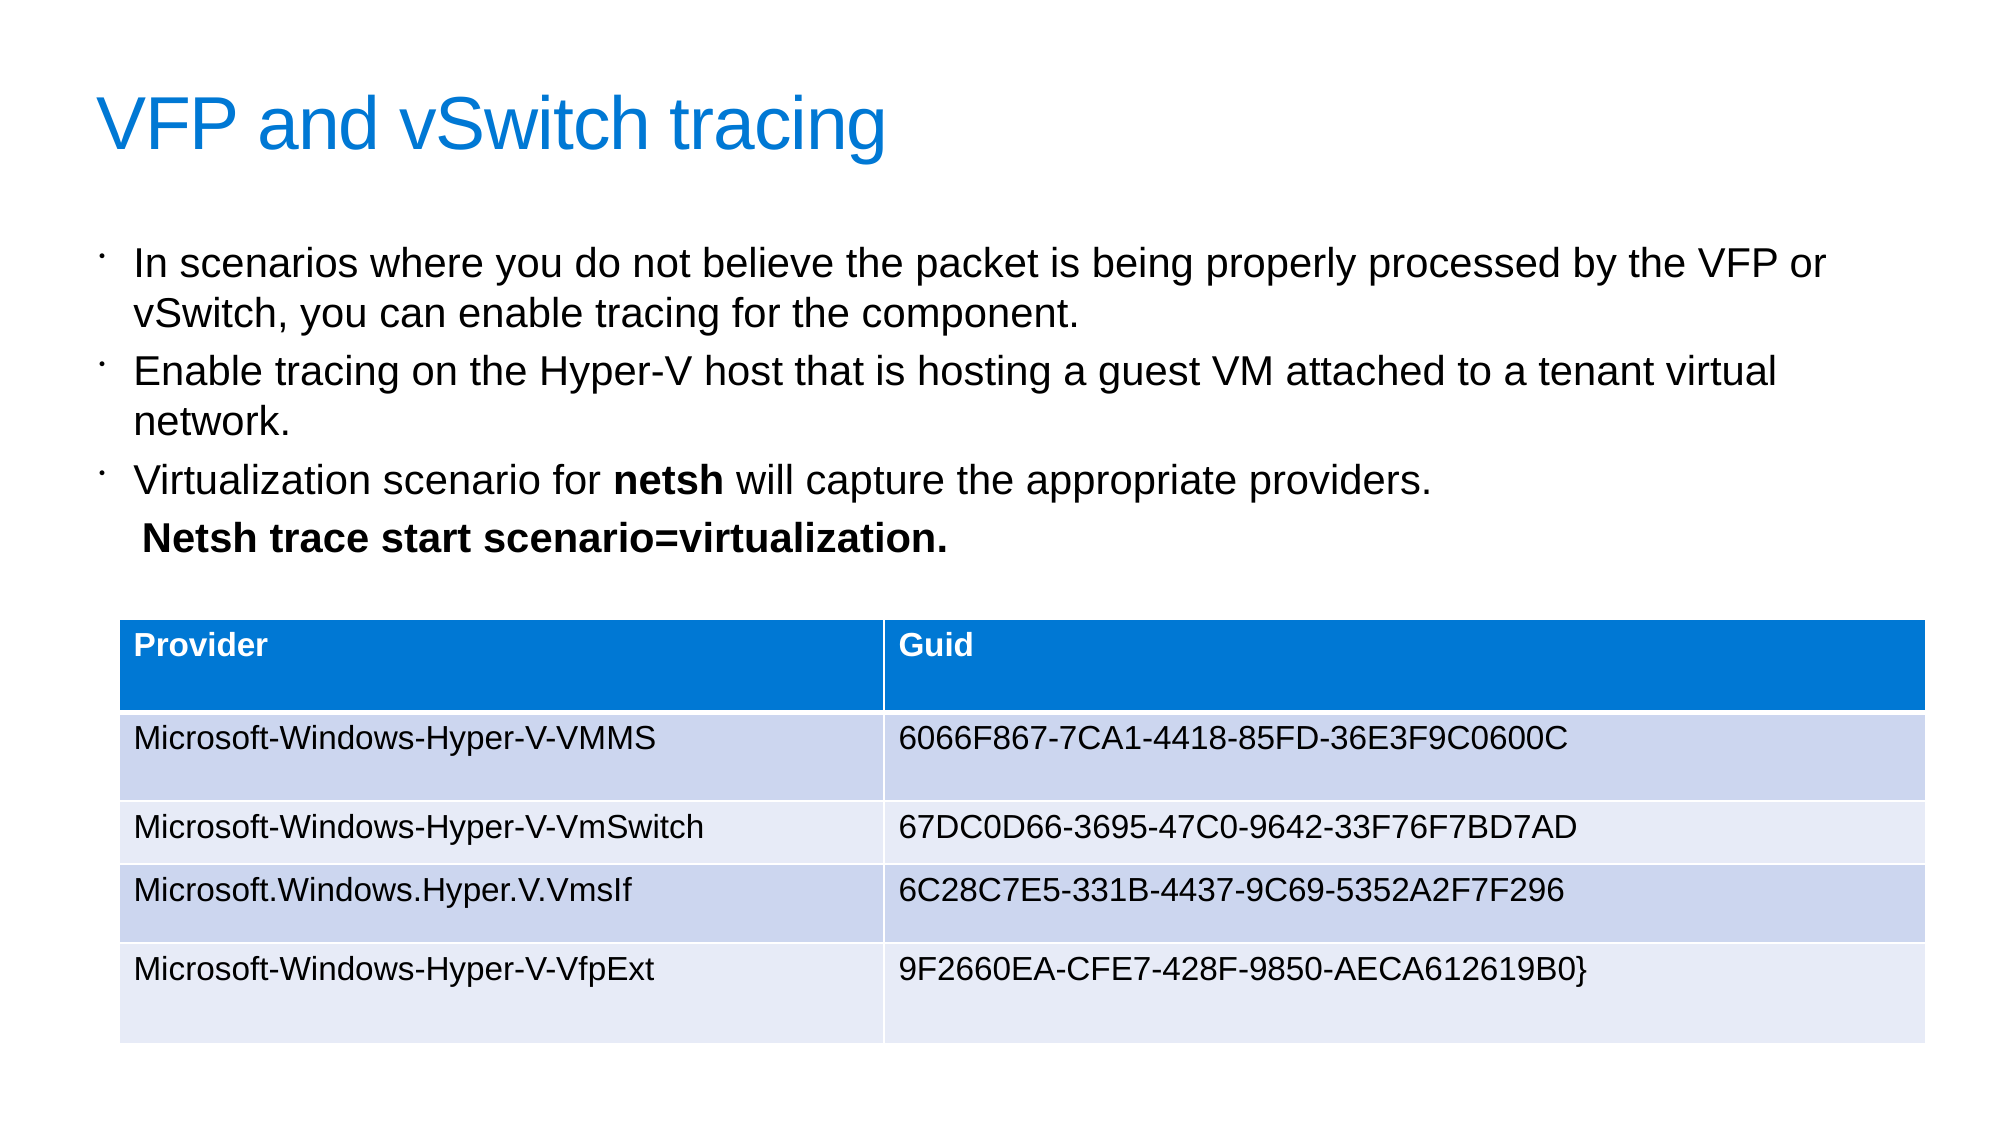

# VFP and vSwitch tracing
In scenarios where you do not believe the packet is being properly processed by the VFP or vSwitch, you can enable tracing for the component.
Enable tracing on the Hyper-V host that is hosting a guest VM attached to a tenant virtual network.
Virtualization scenario for netsh will capture the appropriate providers.
    Netsh trace start scenario=virtualization.
| Provider | Guid |
| --- | --- |
| Microsoft-Windows-Hyper-V-VMMS | 6066F867-7CA1-4418-85FD-36E3F9C0600C |
| Microsoft-Windows-Hyper-V-VmSwitch | 67DC0D66-3695-47C0-9642-33F76F7BD7AD |
| Microsoft.Windows.Hyper.V.VmsIf | 6C28C7E5-331B-4437-9C69-5352A2F7F296 |
| Microsoft-Windows-Hyper-V-VfpExt | 9F2660EA-CFE7-428F-9850-AECA612619B0} |